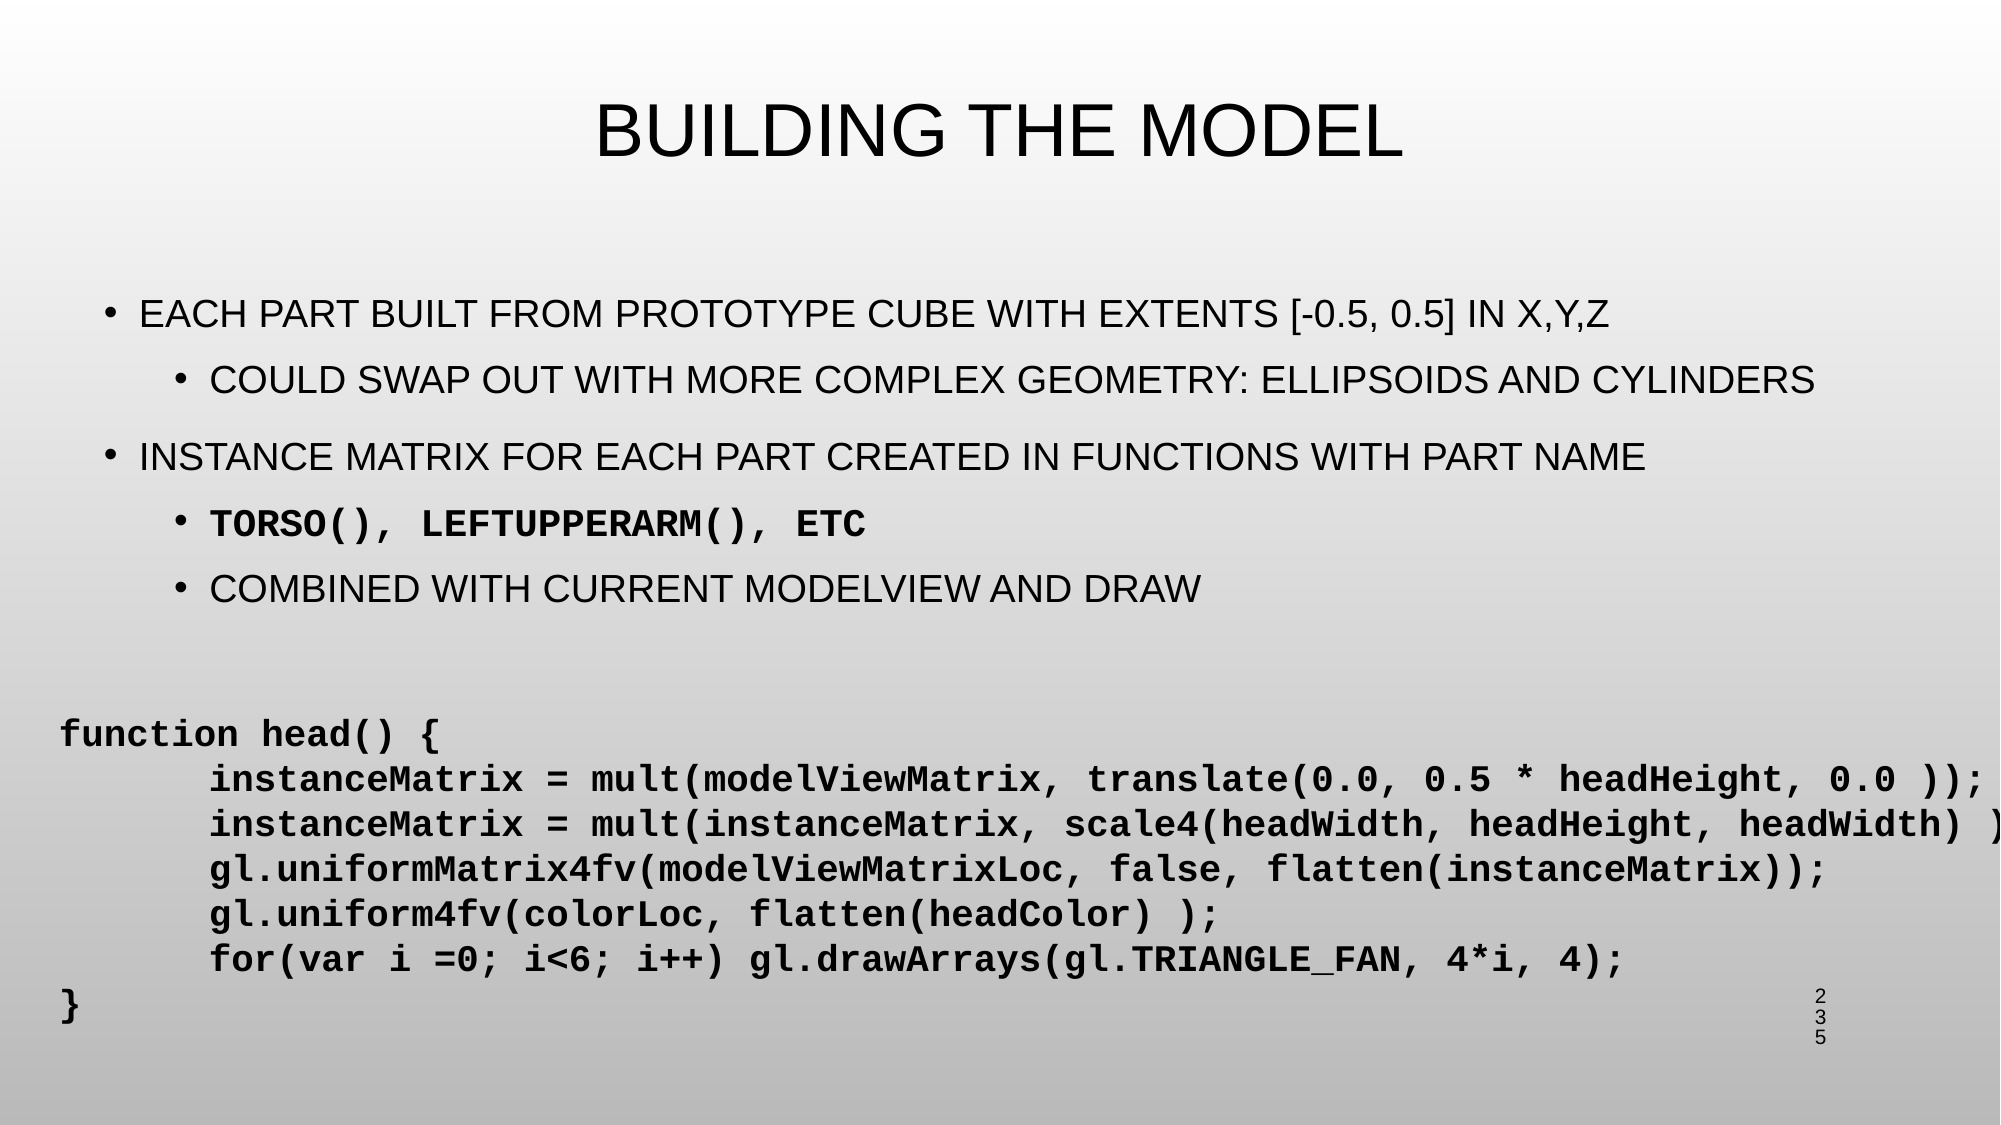

# Building the Model
Each part built from prototype cube with extents [-0.5, 0.5] in x,y,z
Could swap out with more complex geometry: ellipsoids and cylinders
Instance Matrix for each part created in functions with part name
torso(), leftUpperArm(), etc
Combined with current modelview and draw
function head() {
	instanceMatrix = mult(modelViewMatrix, translate(0.0, 0.5 * headHeight, 0.0 ));
	instanceMatrix = mult(instanceMatrix, scale4(headWidth, headHeight, headWidth) );
	gl.uniformMatrix4fv(modelViewMatrixLoc, false, flatten(instanceMatrix));
	gl.uniform4fv(colorLoc, flatten(headColor) );
	for(var i =0; i<6; i++) gl.drawArrays(gl.TRIANGLE_FAN, 4*i, 4);
}

235